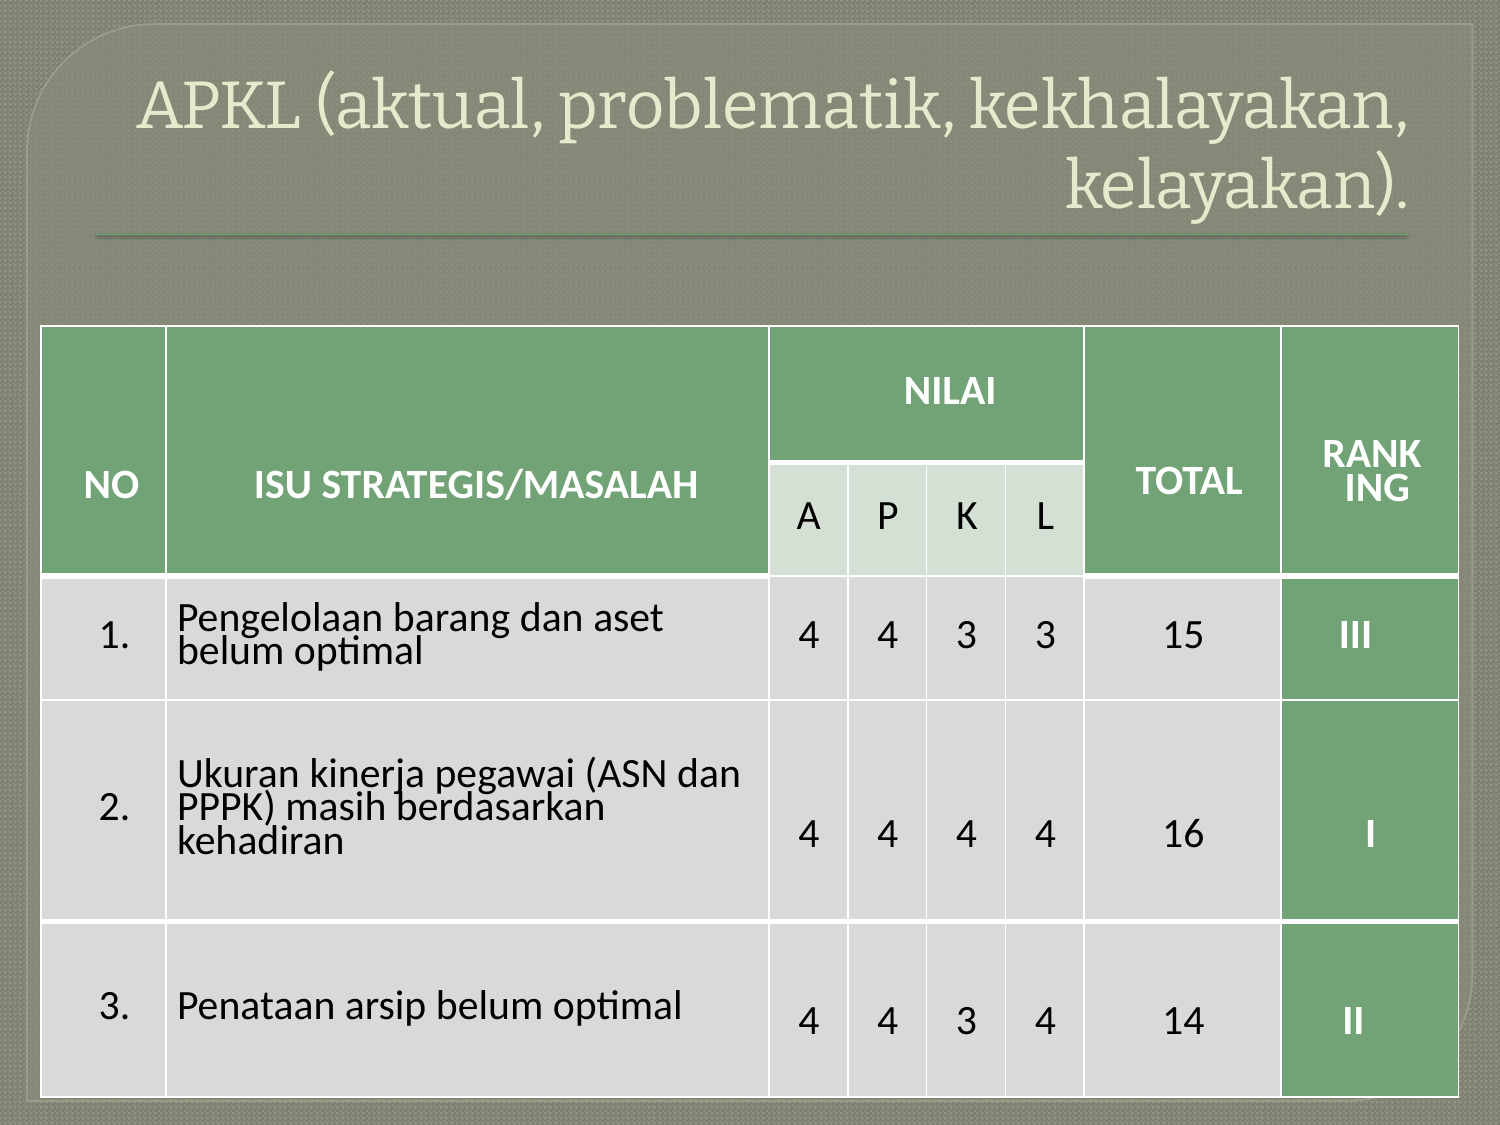

# APKL (aktual, problematik, kekhalayakan, kelayakan).
| NO | ISU STRATEGIS/MASALAH | NILAI |  |  |  | TOTAL | RANK ING |
| --- | --- | --- | --- | --- | --- | --- | --- |
|  |  | A | P | K | L |  |  |
| 1. | Pengelolaan barang dan aset belum optimal | 4 | 4 | 3 | 3 | 15 | III |
| 2. | Ukuran kinerja pegawai (ASN dan PPPK) masih berdasarkan kehadiran | 4 | 4 | 4 | 4 | 16 | I |
| 3. | Penataan arsip belum optimal | 4 | 4 | 3 | 4 | 14 | II |